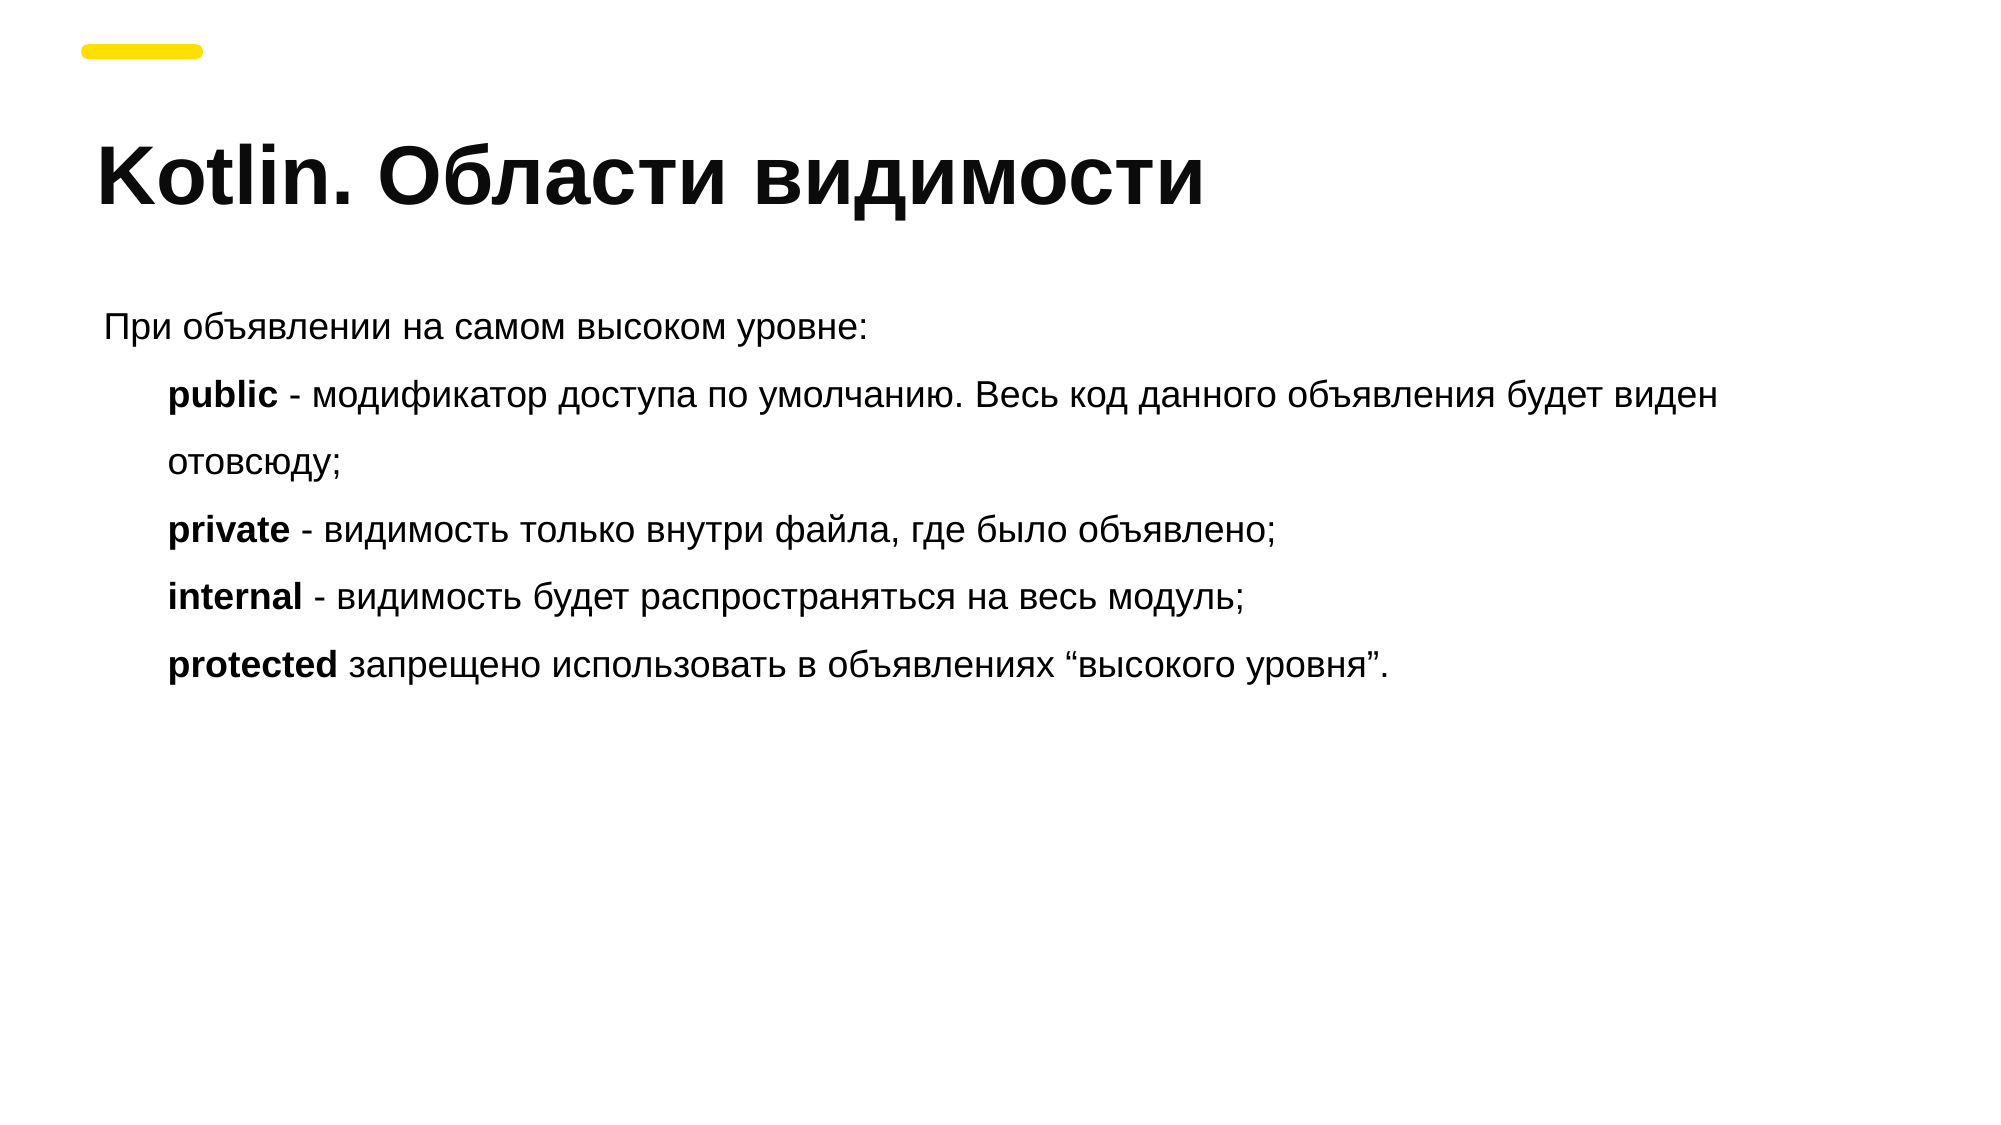

Kotlin. Области видимости
При объявлении на самом высоком уровне:
public - модификатор доступа по умолчанию. Весь код данного объявления будет виден отовсюду;
private - видимость только внутри файла, где было объявлено;
internal - видимость будет распространяться на весь модуль;
protected запрещено использовать в объявлениях “высокого уровня”.